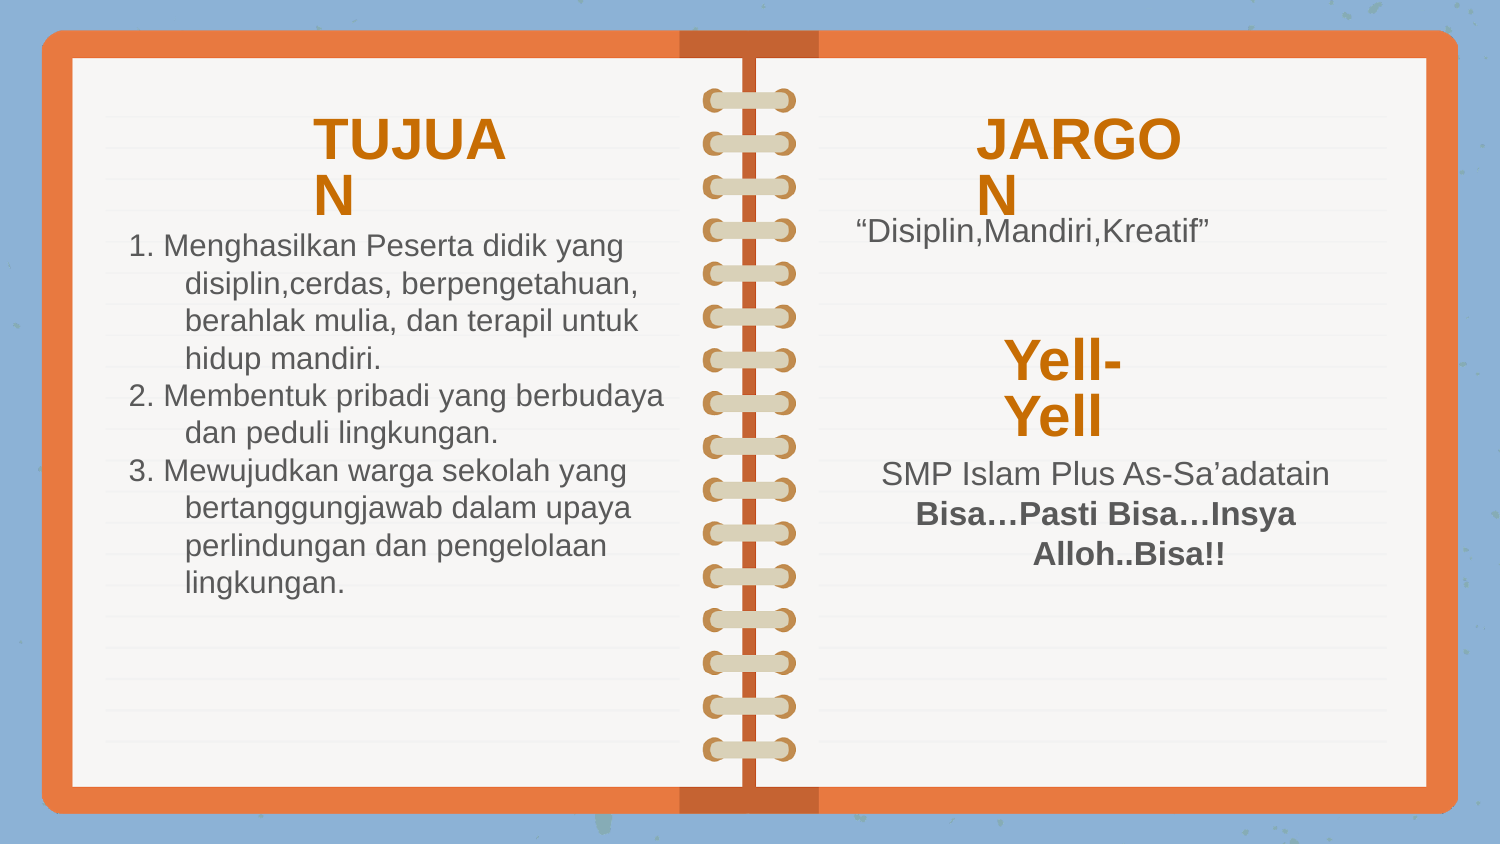

TUJUAN
JARGON
“Disiplin,Mandiri,Kreatif”
1. Menghasilkan Peserta didik yang disiplin,cerdas, berpengetahuan, berahlak mulia, dan terapil untuk hidup mandiri.
2. Membentuk pribadi yang berbudaya dan peduli lingkungan.
3. Mewujudkan warga sekolah yang bertanggungjawab dalam upaya perlindungan dan pengelolaan lingkungan.
Yell-Yell
SMP Islam Plus As-Sa’adatain
Bisa…Pasti Bisa…Insya Alloh..Bisa!!